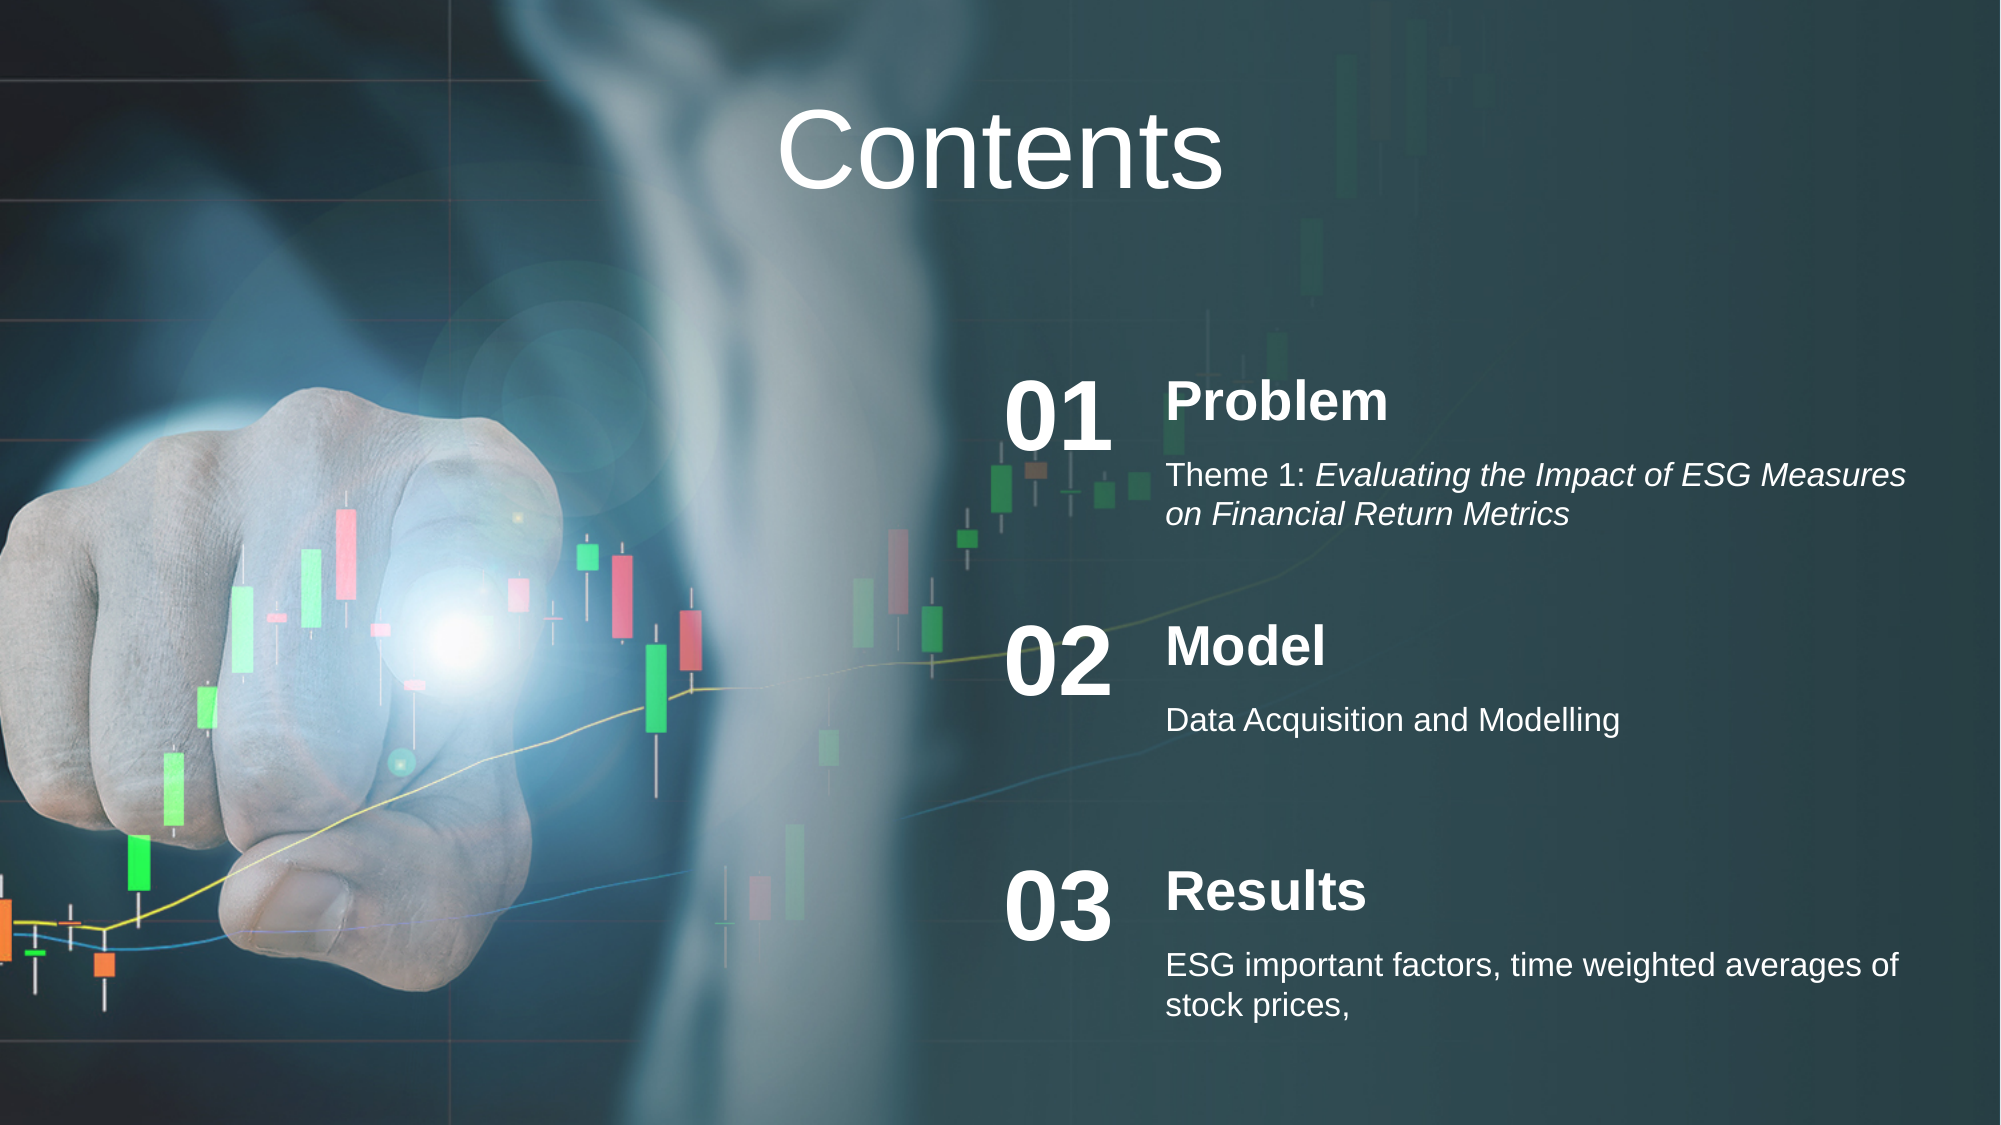

Contents
01
Problem
Theme 1: Evaluating the Impact of ESG Measures on Financial Return Metrics
02
Model
Data Acquisition and Modelling
03
Results
ESG important factors, time weighted averages of stock prices,